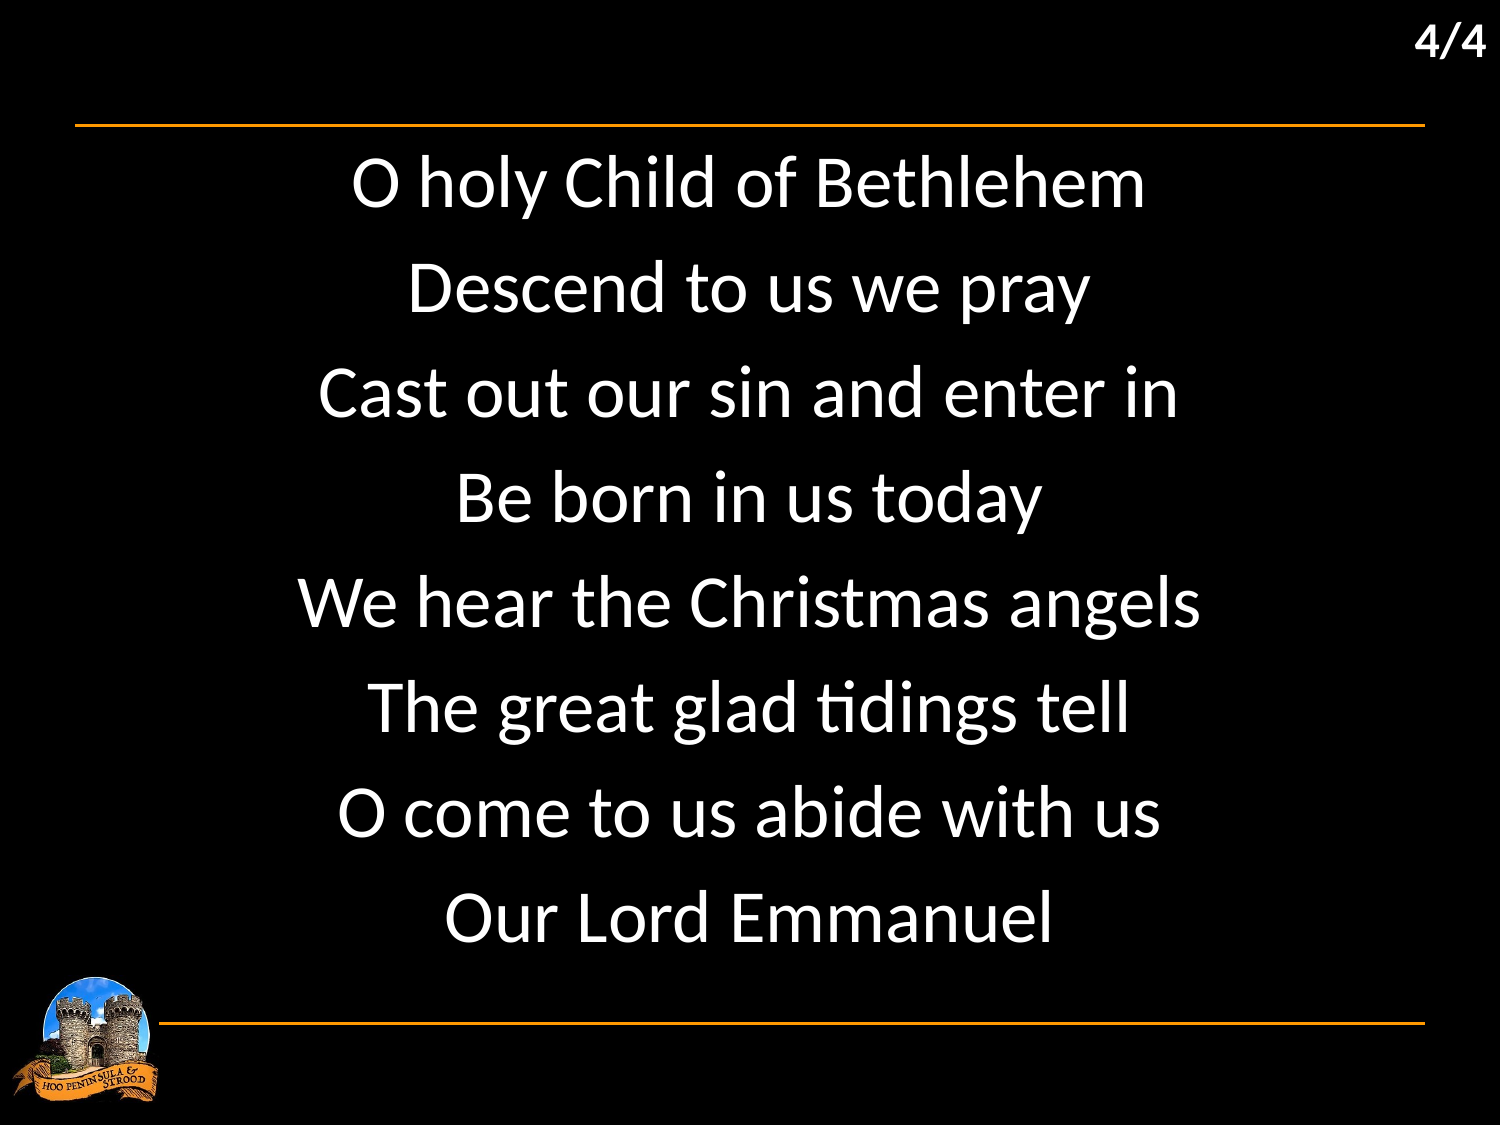

4/4
O holy Child of Bethlehem
Descend to us we pray
Cast out our sin and enter in
Be born in us today
We hear the Christmas angels
The great glad tidings tell
O come to us abide with us
Our Lord Emmanuel